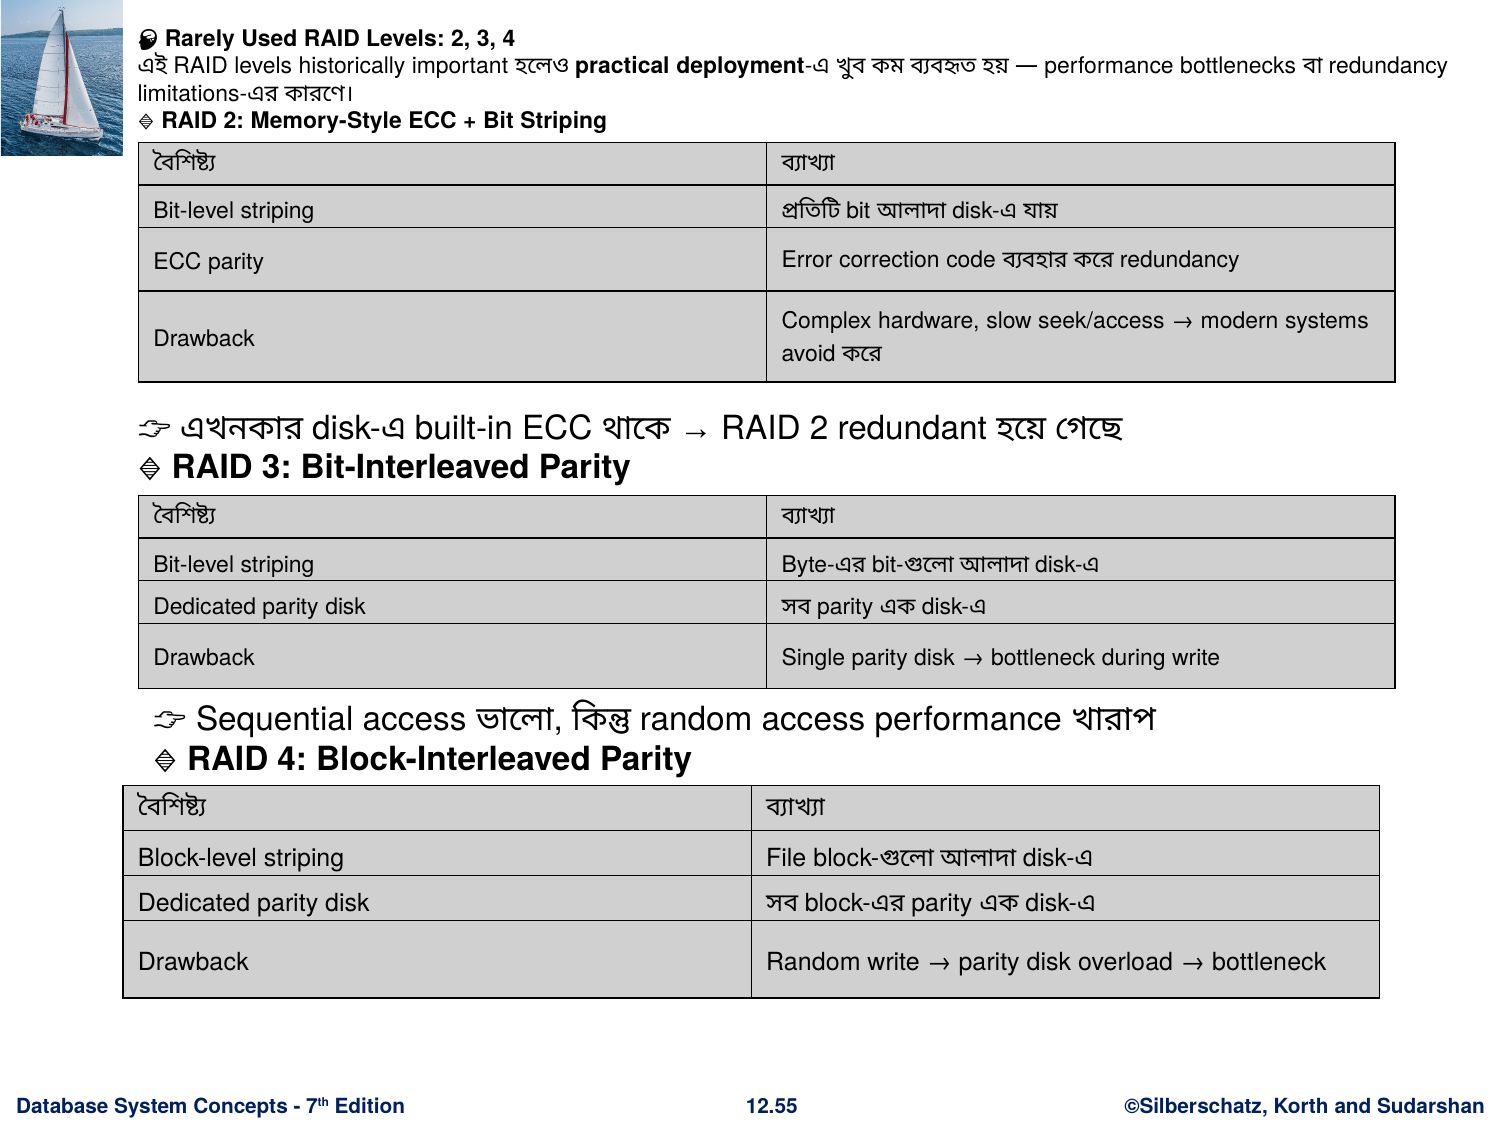

🧠 Rarely Used RAID Levels: 2, 3, 4
এই RAID levels historically important হলেও practical deployment-এ খুব কম ব্যবহৃত হয় — performance bottlenecks বা redundancy limitations-এর কারণে।
🔹 RAID 2: Memory-Style ECC + Bit Striping
| বৈশিষ্ট্য | ব্যাখ্যা |
| --- | --- |
| Bit-level striping | প্রতিটি bit আলাদা disk-এ যায় |
| ECC parity | Error correction code ব্যবহার করে redundancy |
| Drawback | Complex hardware, slow seek/access → modern systems avoid করে |
👉 এখনকার disk-এ built-in ECC থাকে → RAID 2 redundant হয়ে গেছে
🔹 RAID 3: Bit-Interleaved Parity
| বৈশিষ্ট্য | ব্যাখ্যা |
| --- | --- |
| Bit-level striping | Byte-এর bit-গুলো আলাদা disk-এ |
| Dedicated parity disk | সব parity এক disk-এ |
| Drawback | Single parity disk → bottleneck during write |
👉 Sequential access ভালো, কিন্তু random access performance খারাপ
🔹 RAID 4: Block-Interleaved Parity
| বৈশিষ্ট্য | ব্যাখ্যা |
| --- | --- |
| Block-level striping | File block-গুলো আলাদা disk-এ |
| Dedicated parity disk | সব block-এর parity এক disk-এ |
| Drawback | Random write → parity disk overload → bottleneck |